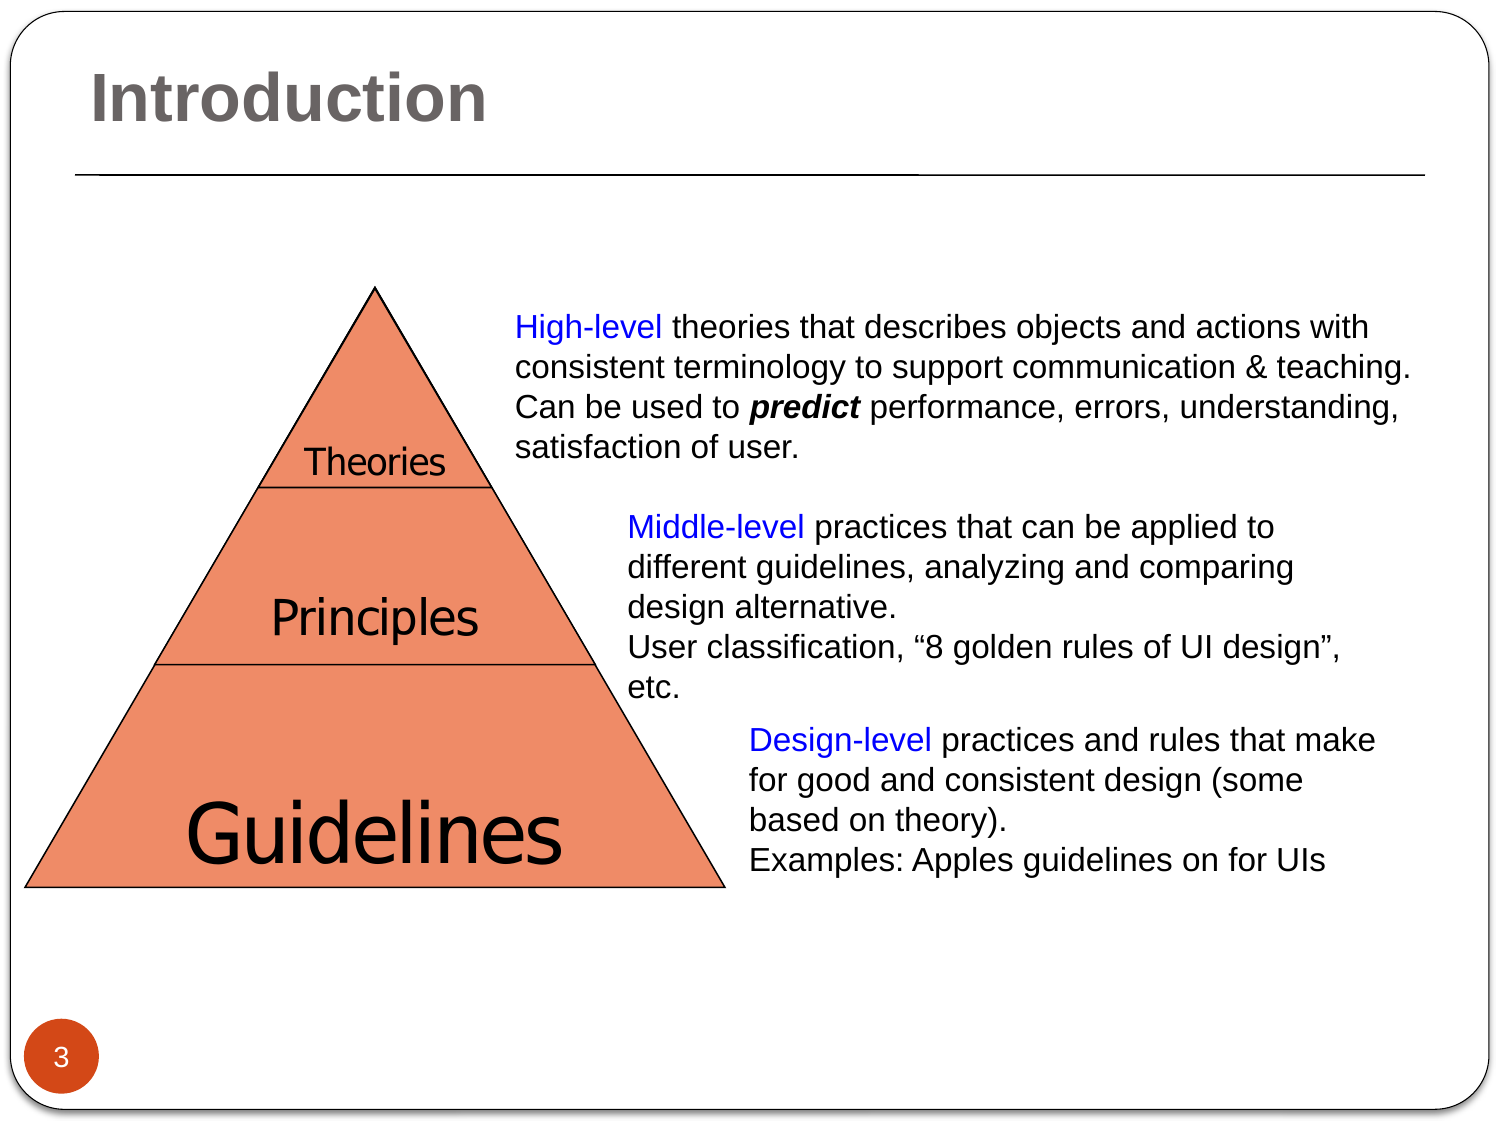

# Introduction
Guidelines

Principles

Theories
High-level theories that describes objects and actions with consistent terminology to support communication & teaching.  Can be used to predict performance, errors, understanding, satisfaction of user.
Middle-level practices that can be applied to different guidelines, analyzing and comparing design alternative.
User classification, “8 golden rules of UI design”, etc.

Design-level practices and rules that make for good and consistent design (some based on theory).
Examples: Apples guidelines on for UIs
3